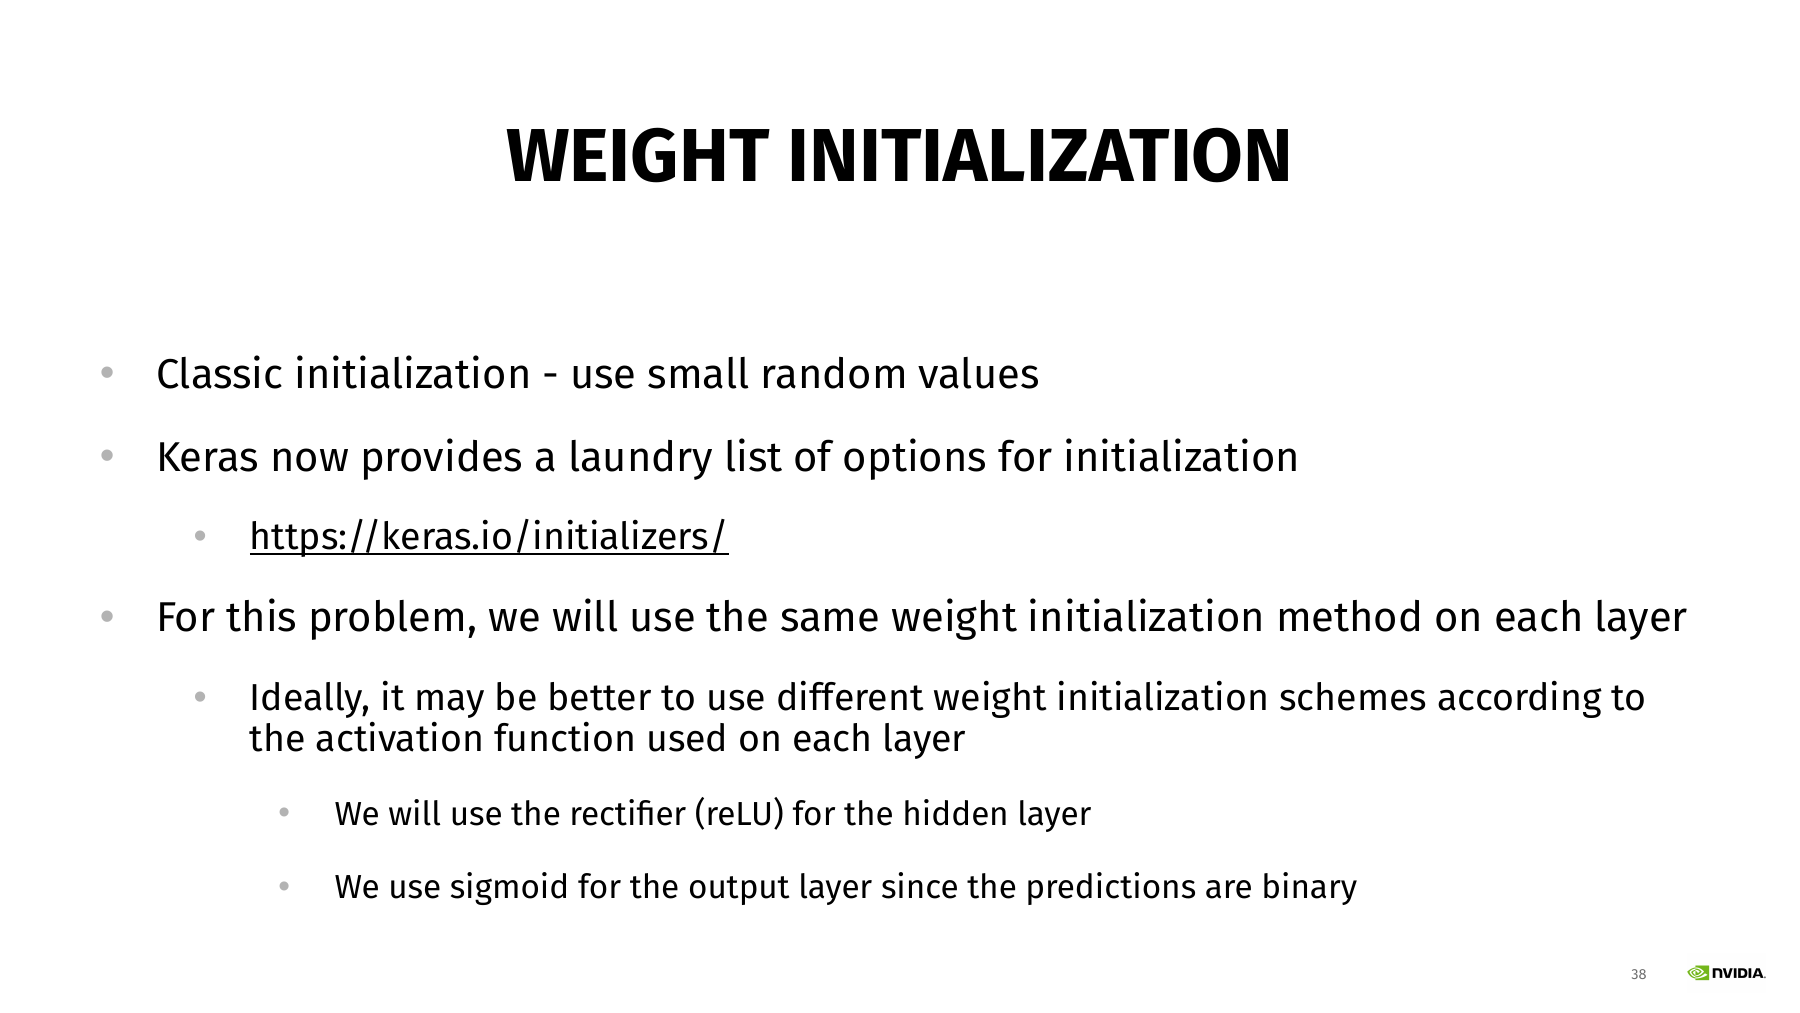

# Weight initialization
Classic initialization - use small random values
Keras now provides a laundry list of options for initialization
https://keras.io/initializers/
For this problem, we will use the same weight initialization method on each layer
Ideally, it may be better to use different weight initialization schemes according to the activation function used on each layer
We will use the rectifier (reLU) for the hidden layer
We use sigmoid for the output layer since the predictions are binary